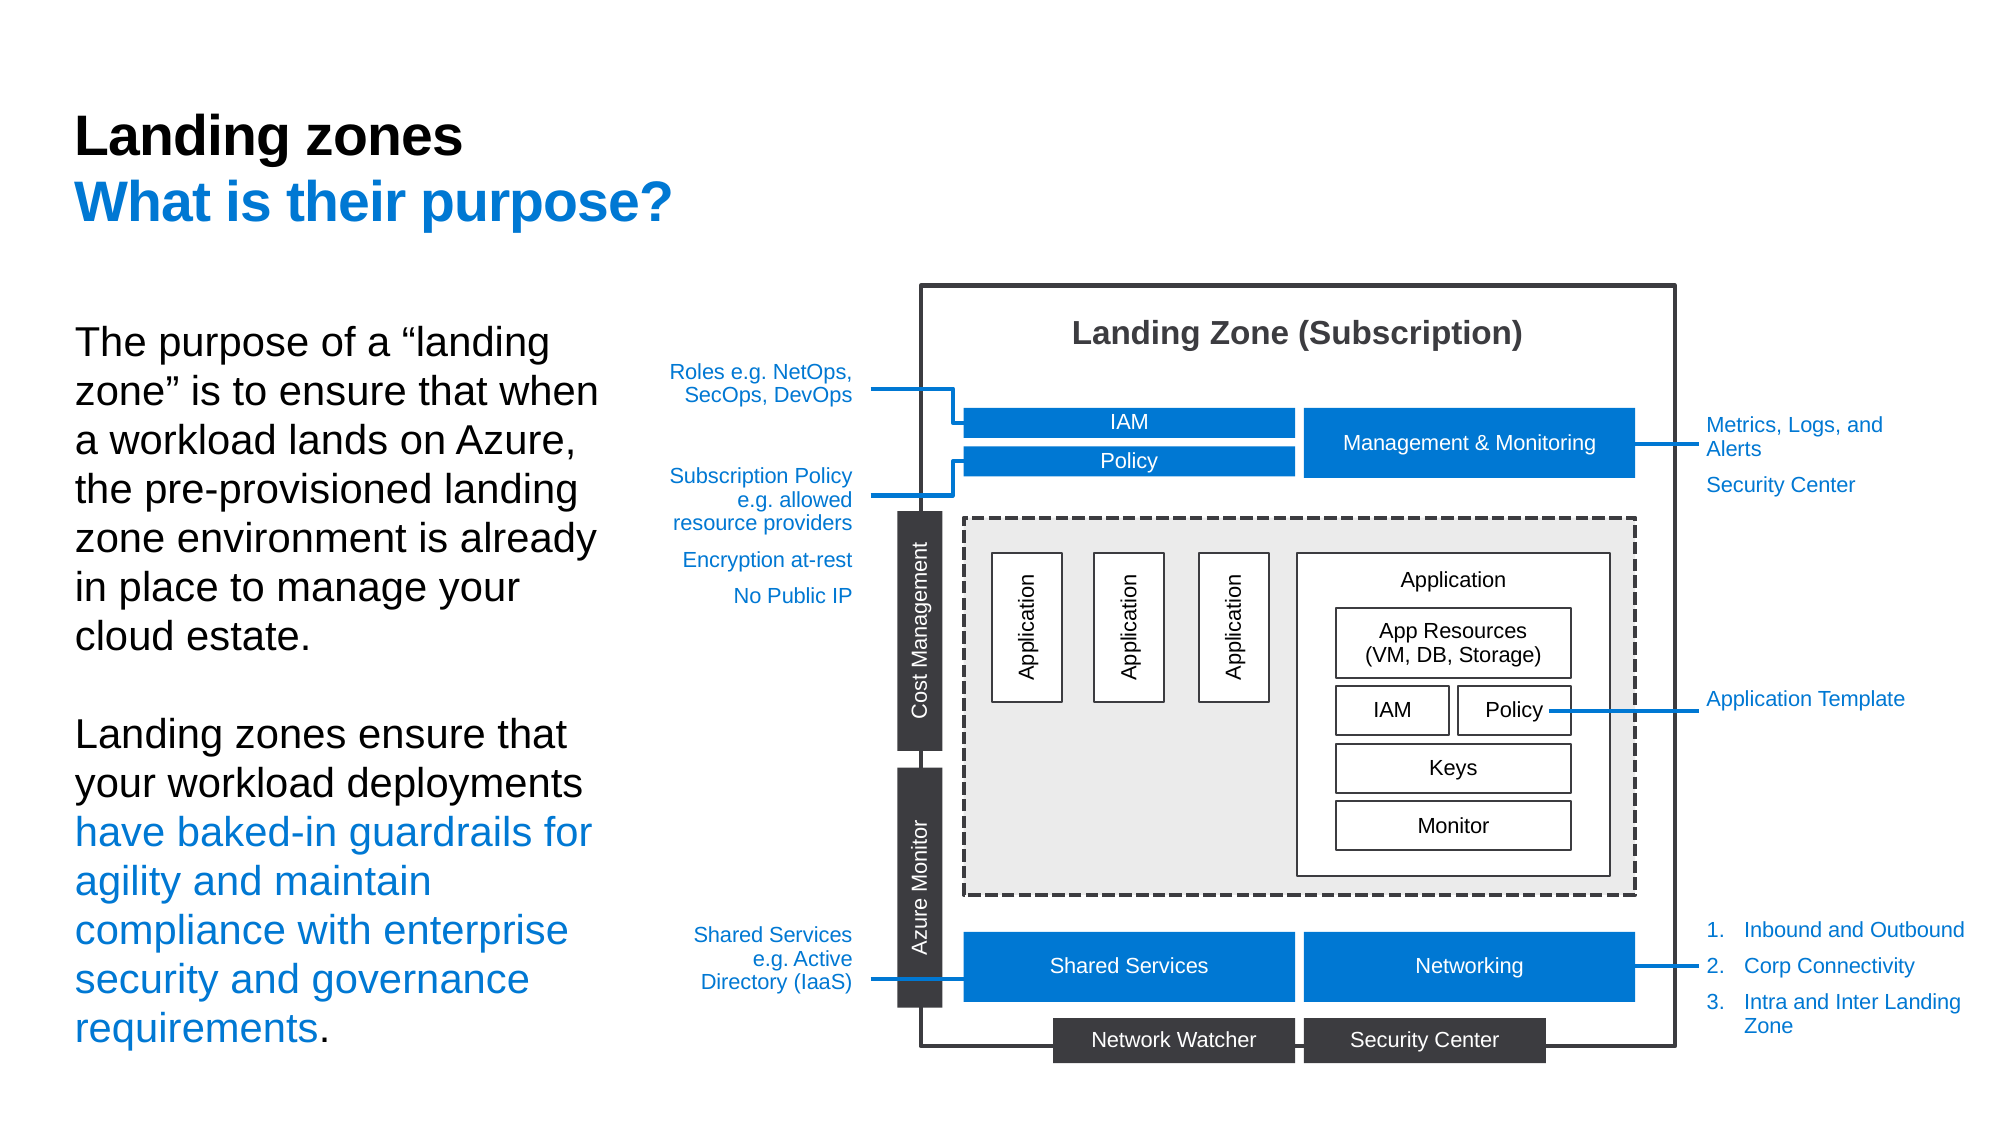

# Landing zones What is their purpose?

Landing Zone (Subscription)
Roles e.g. NetOps, SecOps, DevOps
Metrics, Logs, and Alerts
Security Center
IAM
Management & Monitoring
Subscription Policy e.g. allowed resource providers
Encryption at-rest
No Public IP
Policy

Application
Application
Application
Application
App Resources
(VM, DB, Storage)
IAM
Policy
Keys
Monitor
Cost Management
Application Template
Azure Monitor
Inbound and Outbound
Corp Connectivity
Intra and Inter Landing Zone
Shared Services e.g. Active Directory (IaaS)
Shared Services
Networking
Network Watcher
Security Center
The purpose of a “landing zone” is to ensure that when a workload lands on Azure, the pre-provisioned landing zone environment is already in place to manage your cloud estate.

Landing zones ensure that your workload deployments have baked-in guardrails for agility and maintain compliance with enterprise security and governance requirements.